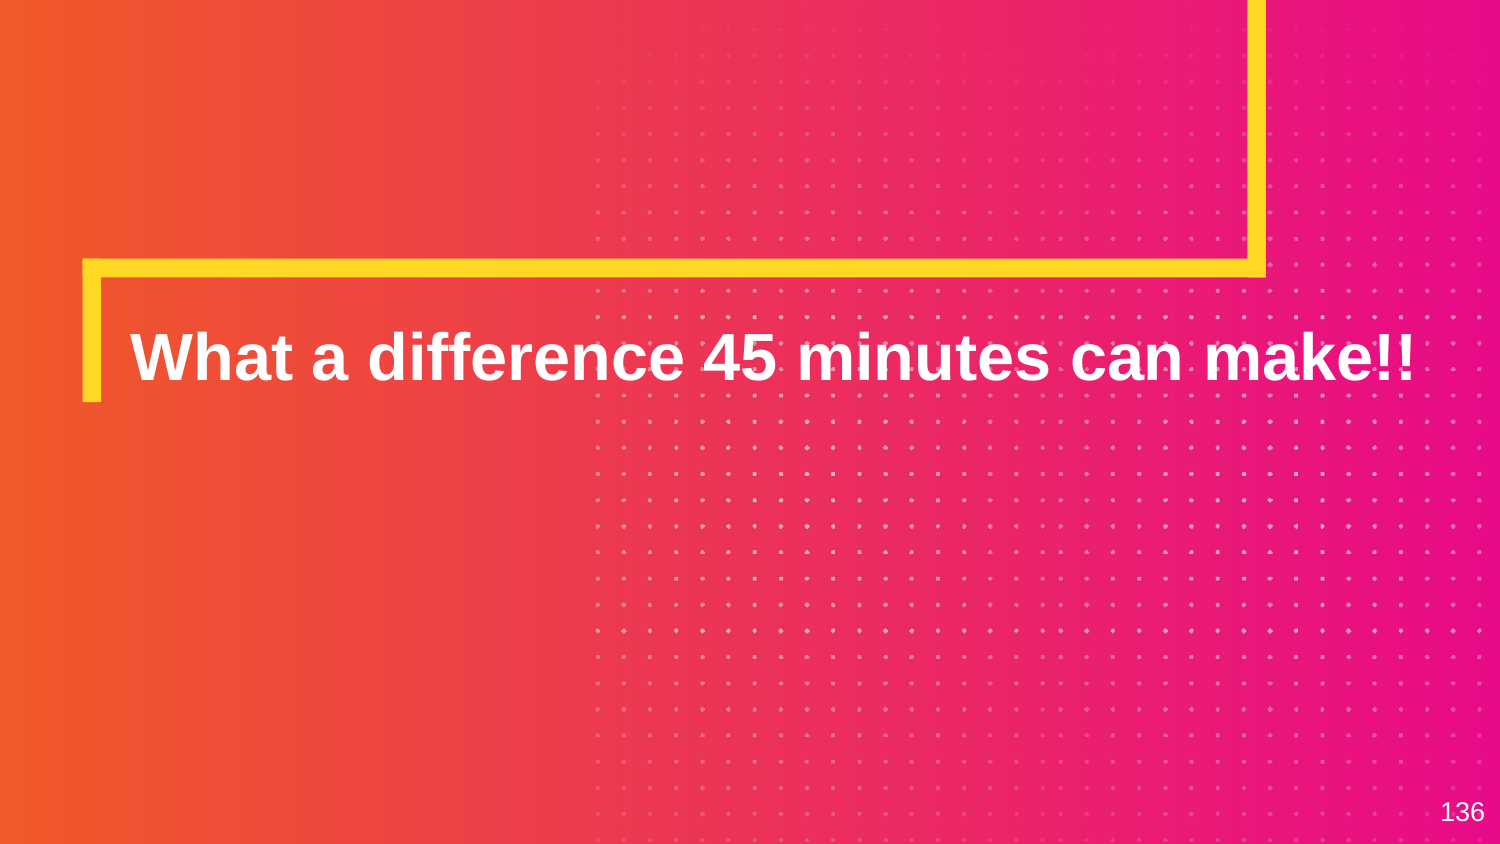

# What a difference 45 minutes can make!!
136